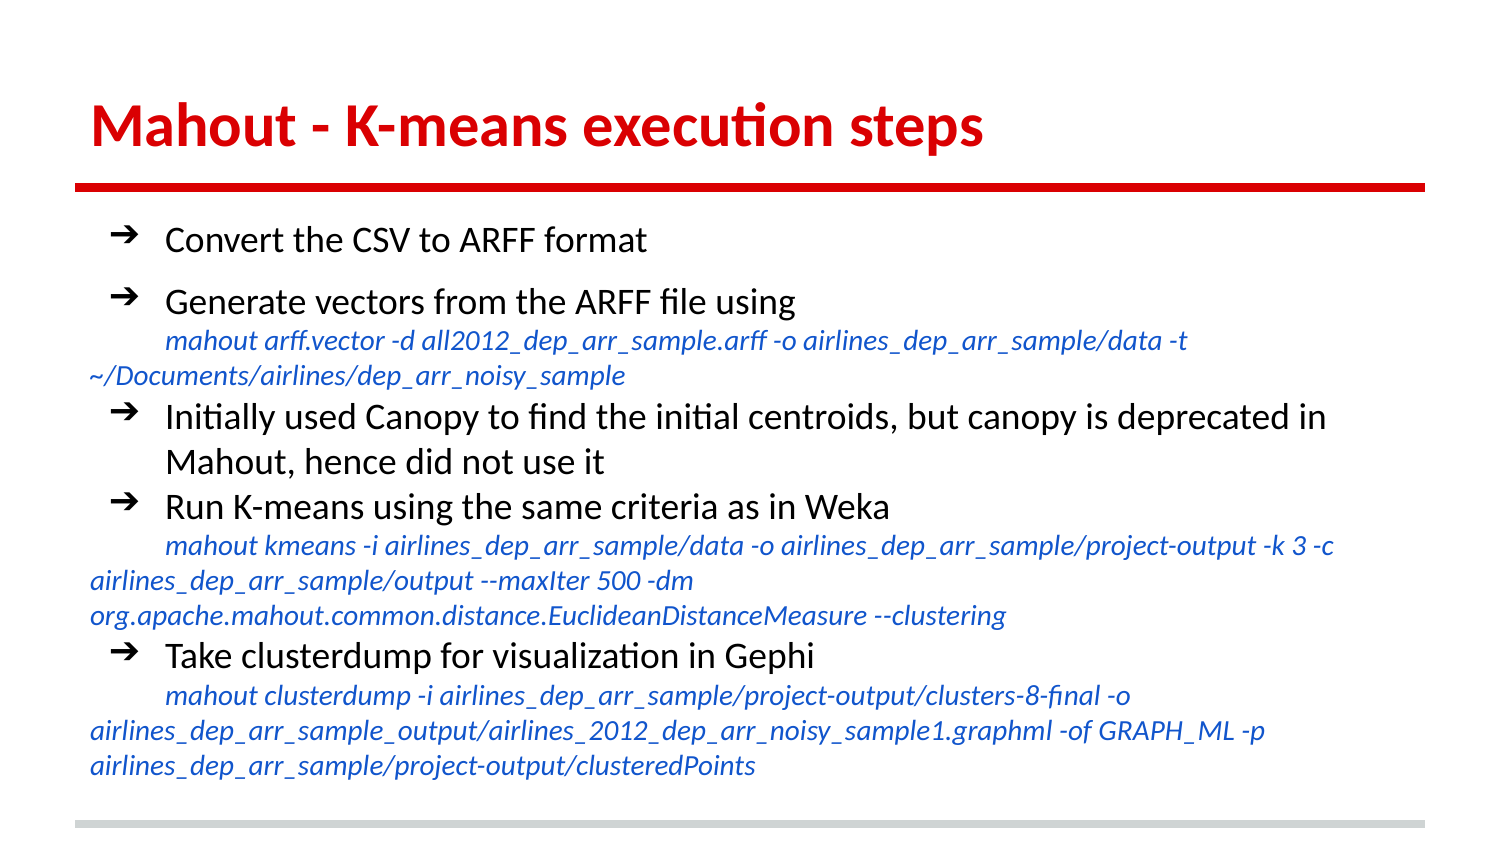

# Mahout - K-means execution steps
Convert the CSV to ARFF format
Generate vectors from the ARFF file using
mahout arff.vector -d all2012_dep_arr_sample.arff -o airlines_dep_arr_sample/data -t ~/Documents/airlines/dep_arr_noisy_sample
Initially used Canopy to find the initial centroids, but canopy is deprecated in Mahout, hence did not use it
Run K-means using the same criteria as in Weka
mahout kmeans -i airlines_dep_arr_sample/data -o airlines_dep_arr_sample/project-output -k 3 -c airlines_dep_arr_sample/output --maxIter 500 -dm org.apache.mahout.common.distance.EuclideanDistanceMeasure --clustering
Take clusterdump for visualization in Gephi
mahout clusterdump -i airlines_dep_arr_sample/project-output/clusters-8-final -o airlines_dep_arr_sample_output/airlines_2012_dep_arr_noisy_sample1.graphml -of GRAPH_ML -p airlines_dep_arr_sample/project-output/clusteredPoints